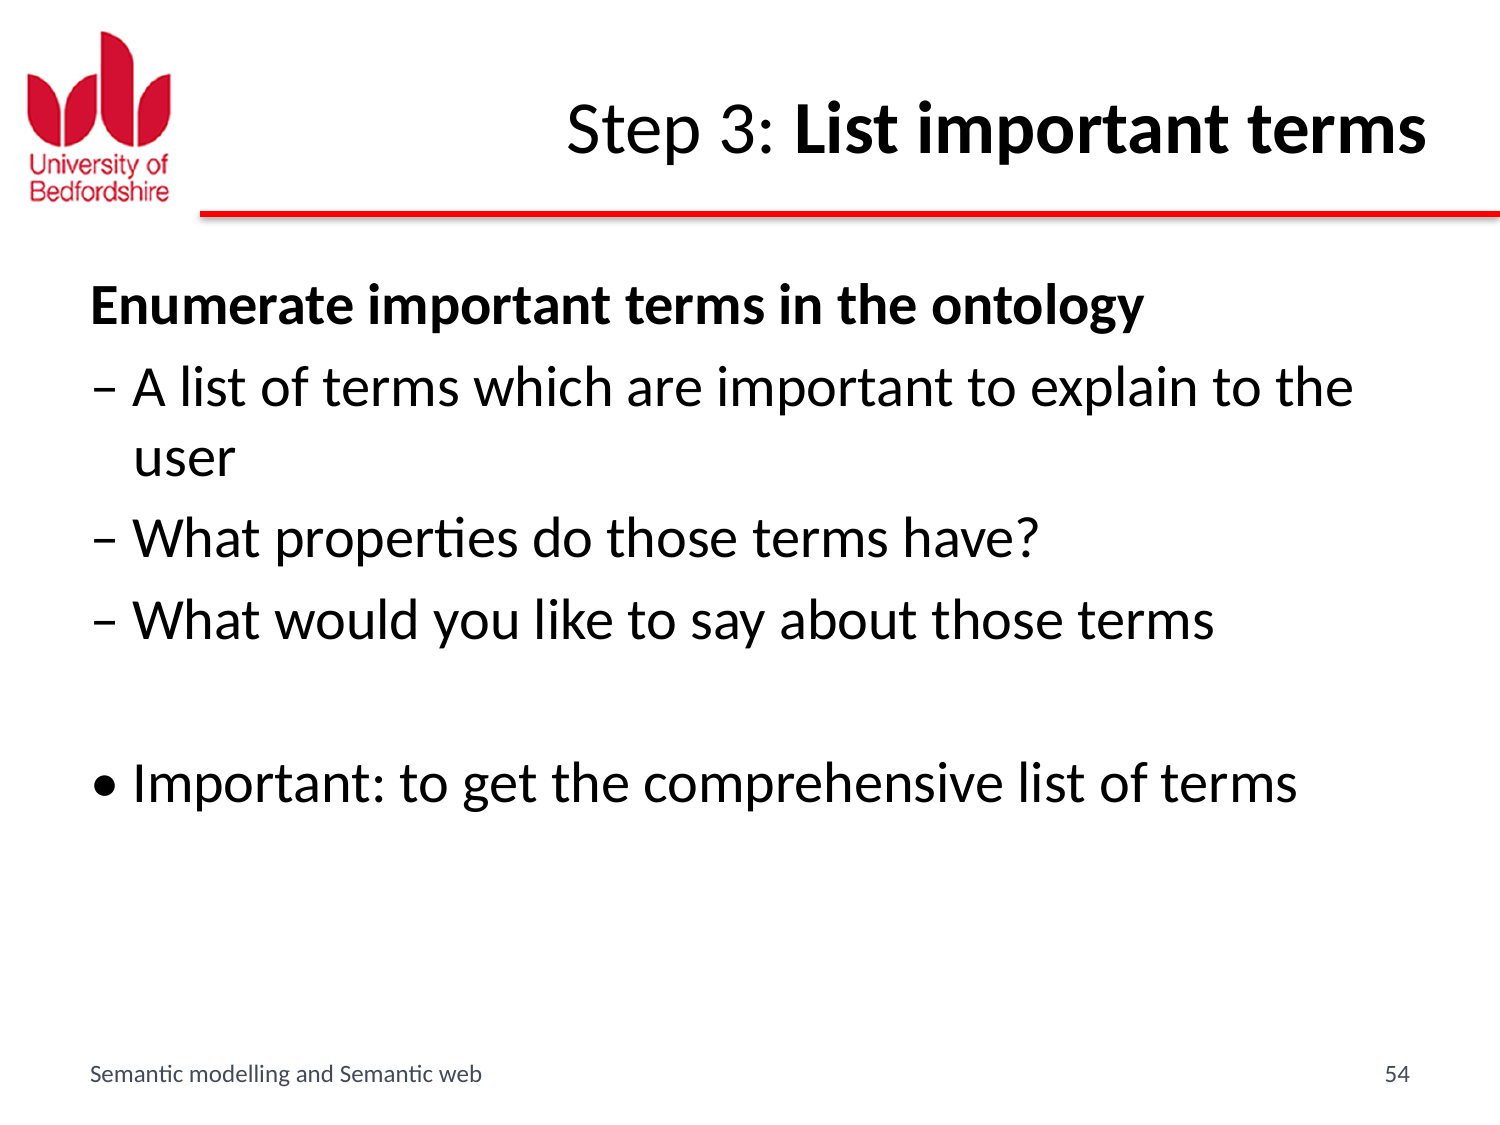

# Step 3: List important terms
Enumerate important terms in the ontology
– A list of terms which are important to explain to the user
– What properties do those terms have?
– What would you like to say about those terms

• Important: to get the comprehensive list of terms
Semantic modelling and Semantic web
54